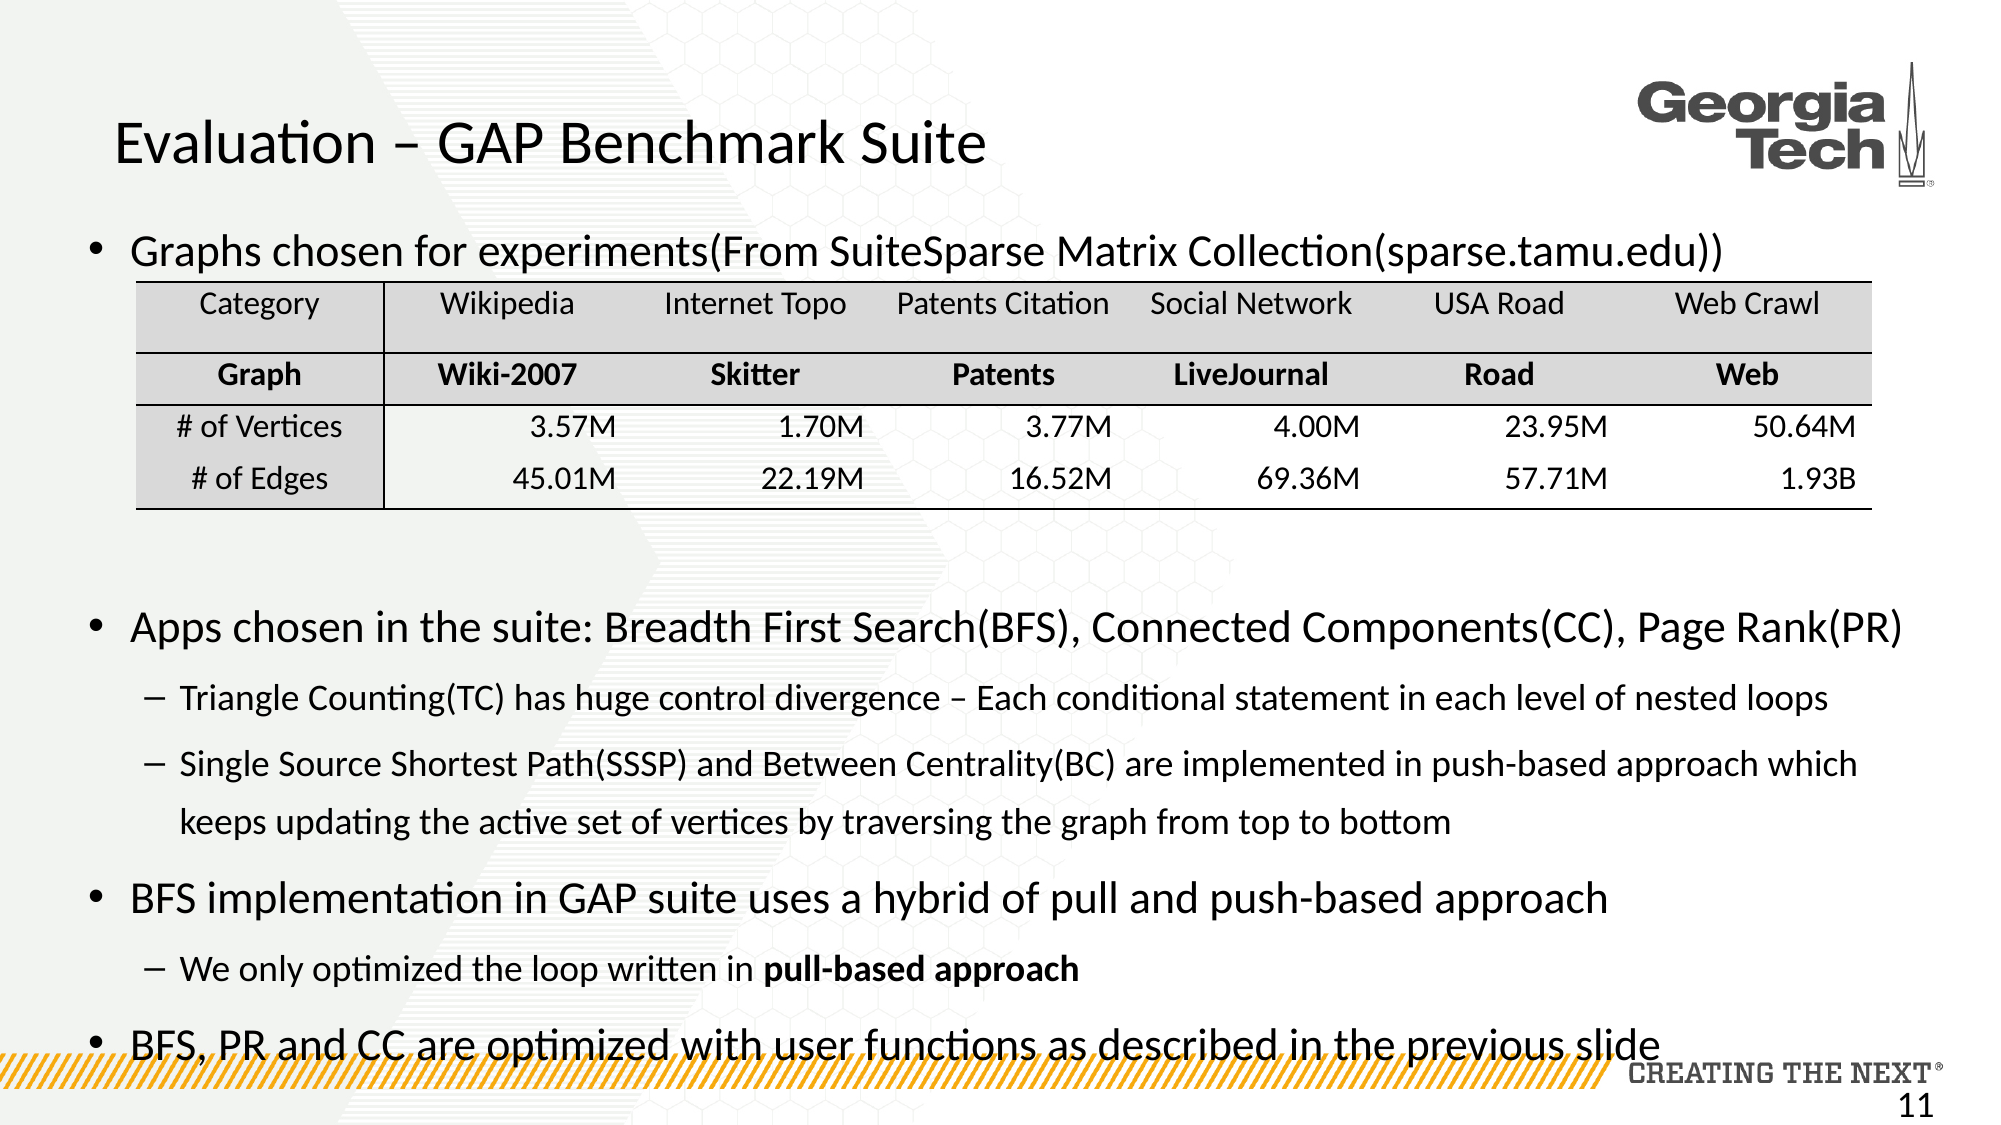

# Evaluation – GAP Benchmark Suite
Graphs chosen for experiments(From SuiteSparse Matrix Collection(sparse.tamu.edu))

Apps chosen in the suite: Breadth First Search(BFS), Connected Components(CC), Page Rank(PR)
Triangle Counting(TC) has huge control divergence – Each conditional statement in each level of nested loops
Single Source Shortest Path(SSSP) and Between Centrality(BC) are implemented in push-based approach which keeps updating the active set of vertices by traversing the graph from top to bottom
BFS implementation in GAP suite uses a hybrid of pull and push-based approach
We only optimized the loop written in pull-based approach
BFS, PR and CC are optimized with user functions as described in the previous slide

| Category | Wikipedia | Internet Topo | Patents Citation | Social Network | USA Road | Web Crawl |
| --- | --- | --- | --- | --- | --- | --- |
| Graph | Wiki-2007 | Skitter | Patents | LiveJournal | Road | Web |
| # of Vertices | 3.57M | 1.70M | 3.77M | 4.00M | 23.95M | 50.64M |
| # of Edges | 45.01M | 22.19M | 16.52M | 69.36M | 57.71M | 1.93B |
11